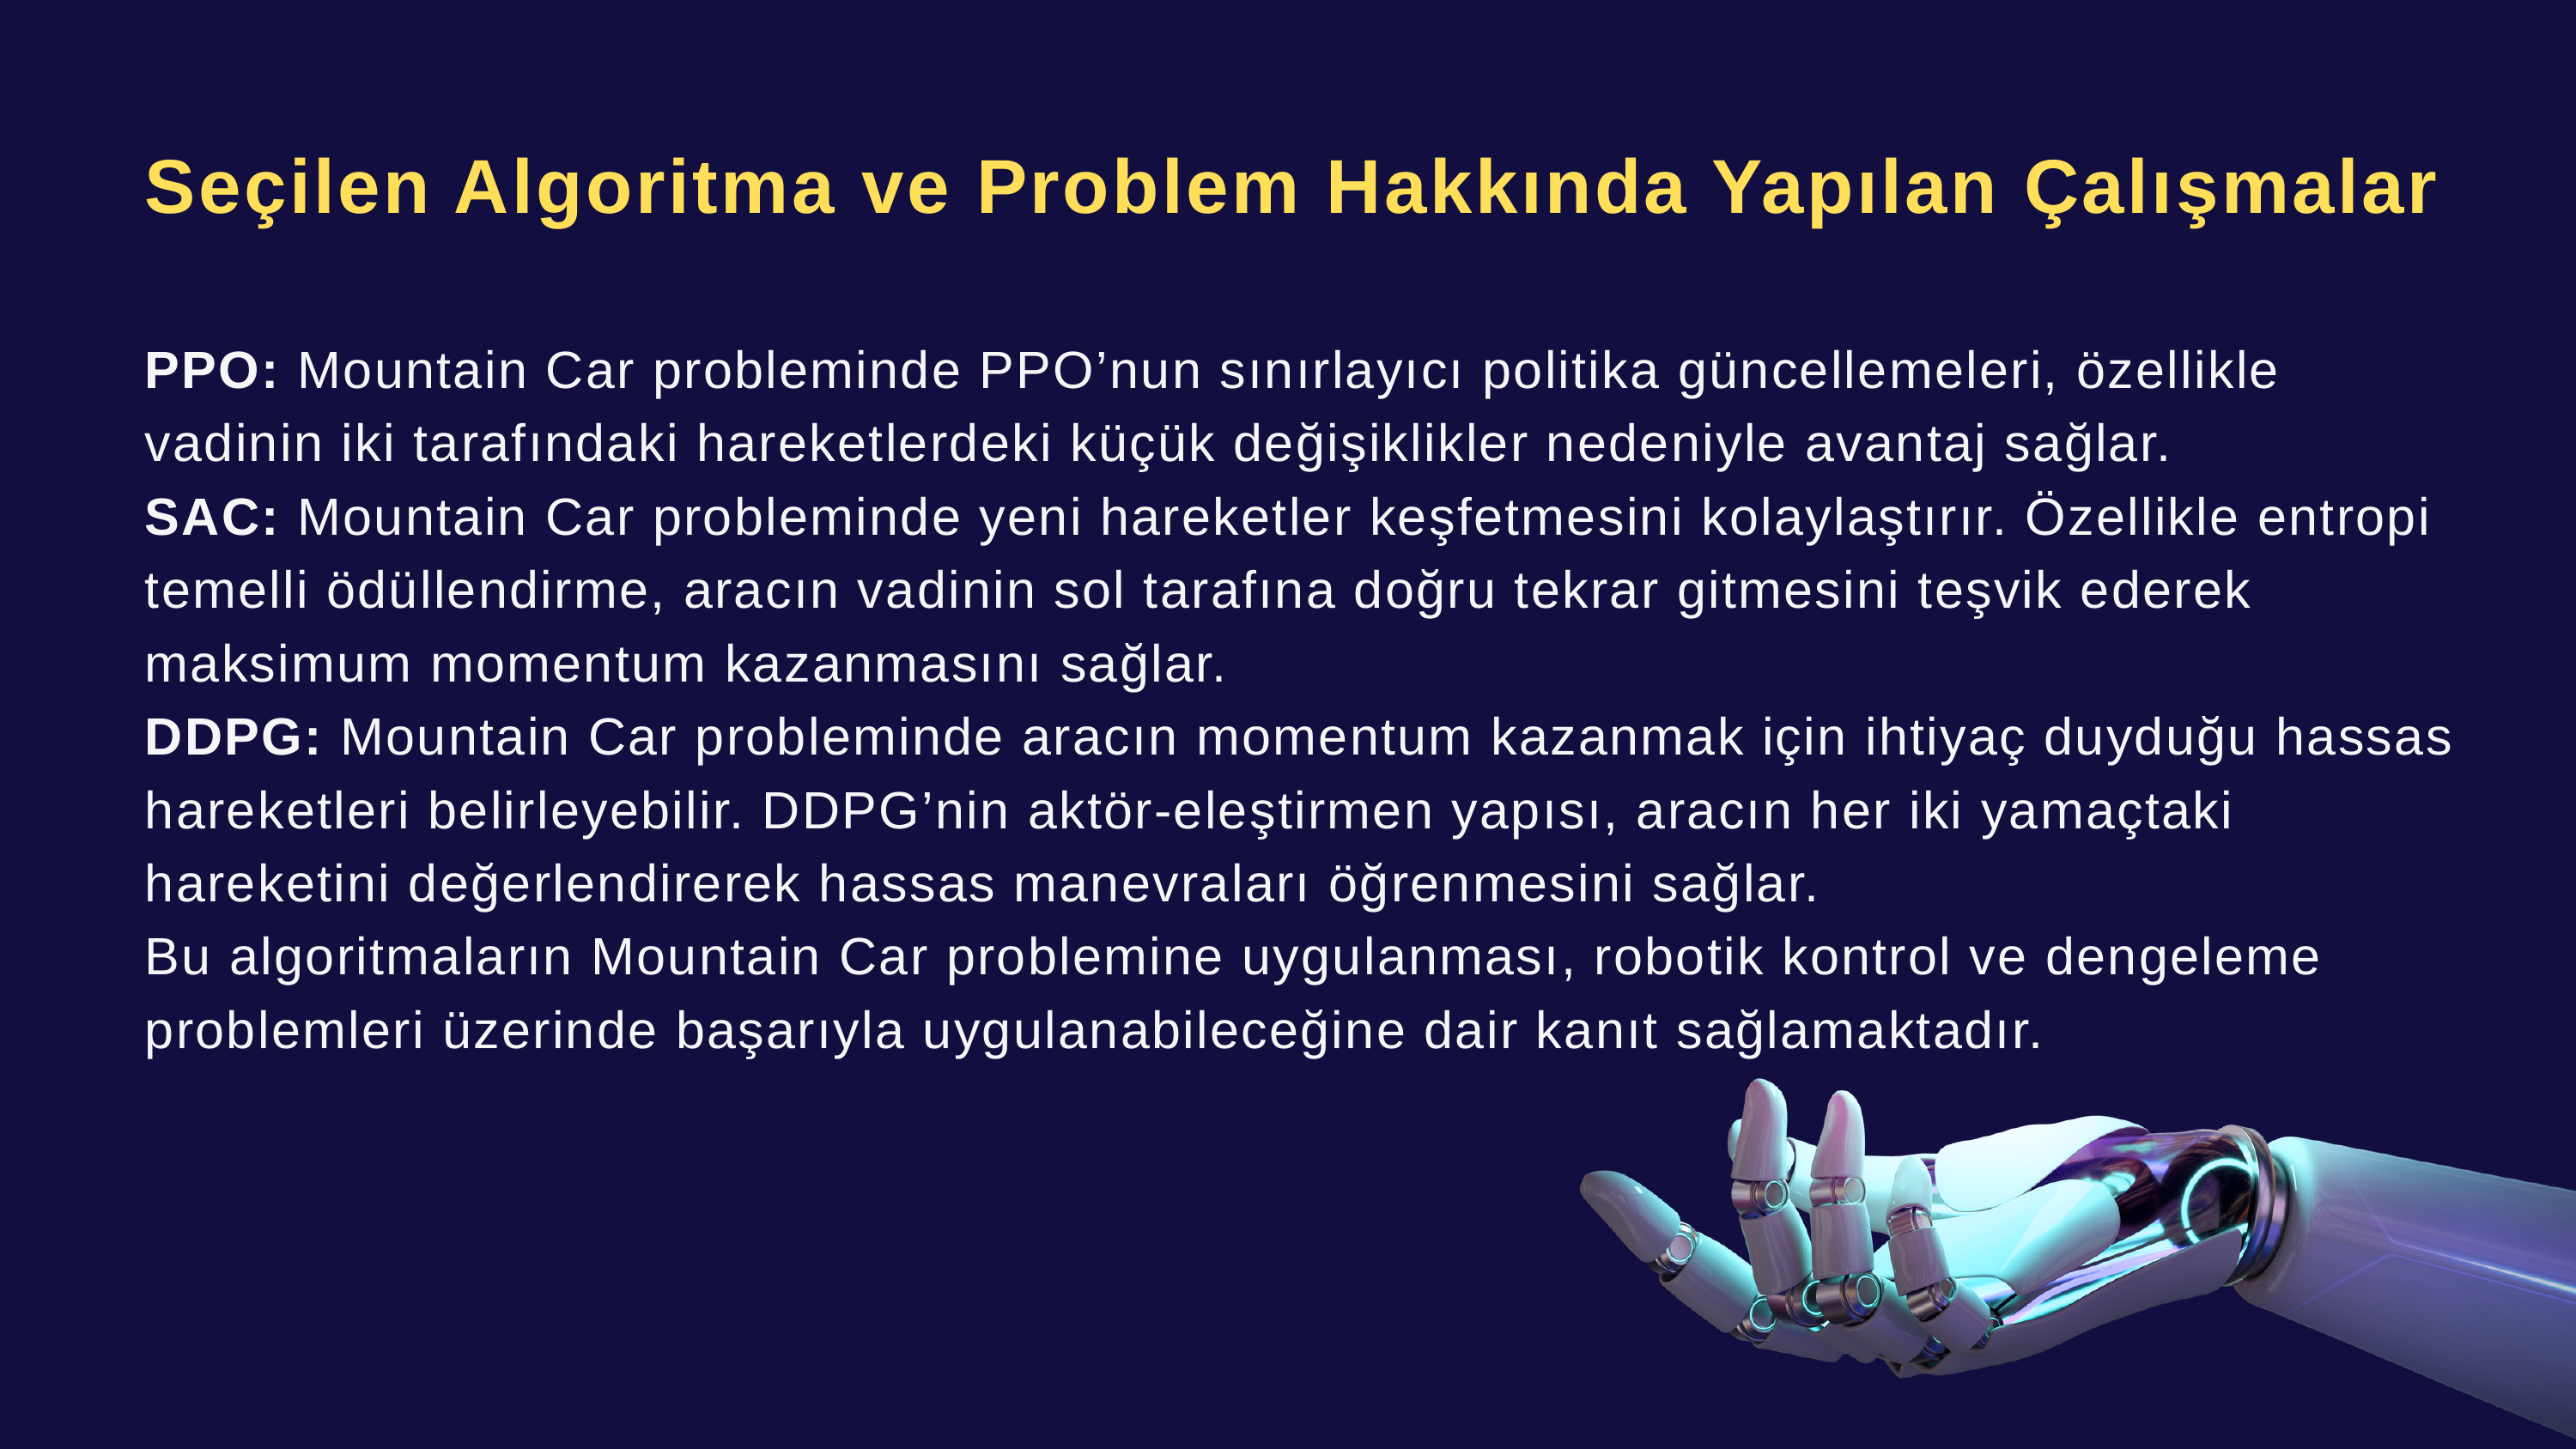

Seçilen Algoritma ve Problem Hakkında Yapılan Çalışmalar

PPO: Mountain Car probleminde PPO’nun sınırlayıcı politika güncellemeleri, özellikle vadinin iki tarafındaki hareketlerdeki küçük değişiklikler nedeniyle avantaj sağlar.
SAC: Mountain Car probleminde yeni hareketler keşfetmesini kolaylaştırır. Özellikle entropi temelli ödüllendirme, aracın vadinin sol tarafına doğru tekrar gitmesini teşvik ederek maksimum momentum kazanmasını sağlar.
DDPG: Mountain Car probleminde aracın momentum kazanmak için ihtiyaç duyduğu hassas hareketleri belirleyebilir. DDPG’nin aktör-eleştirmen yapısı, aracın her iki yamaçtaki hareketini değerlendirerek hassas manevraları öğrenmesini sağlar.
Bu algoritmaların Mountain Car problemine uygulanması, robotik kontrol ve dengeleme problemleri üzerinde başarıyla uygulanabileceğine dair kanıt sağlamaktadır.